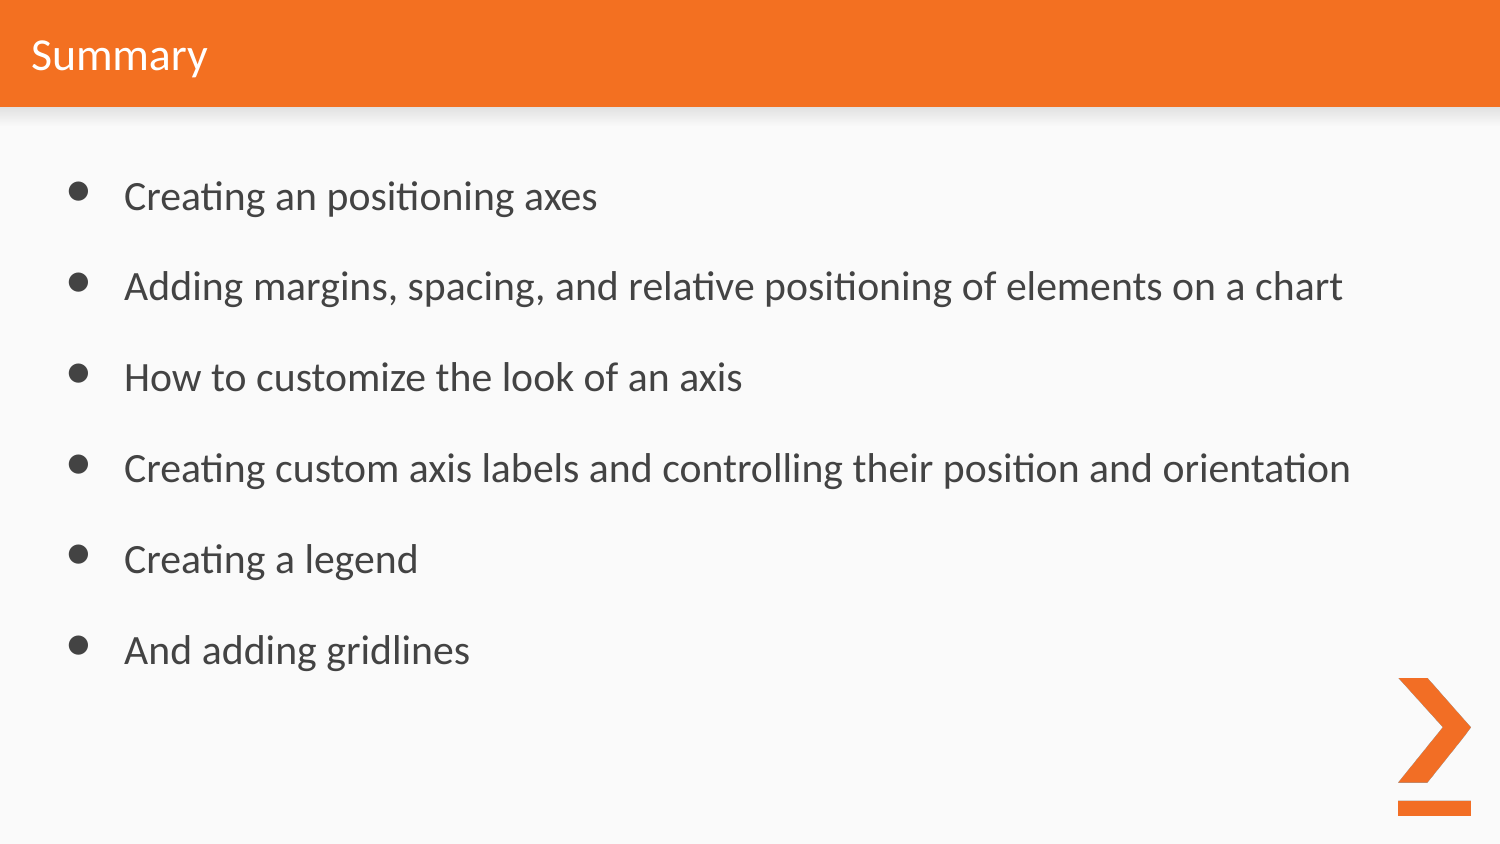

# Summary
Creating an positioning axes
Adding margins, spacing, and relative positioning of elements on a chart
How to customize the look of an axis
Creating custom axis labels and controlling their position and orientation
Creating a legend
And adding gridlines